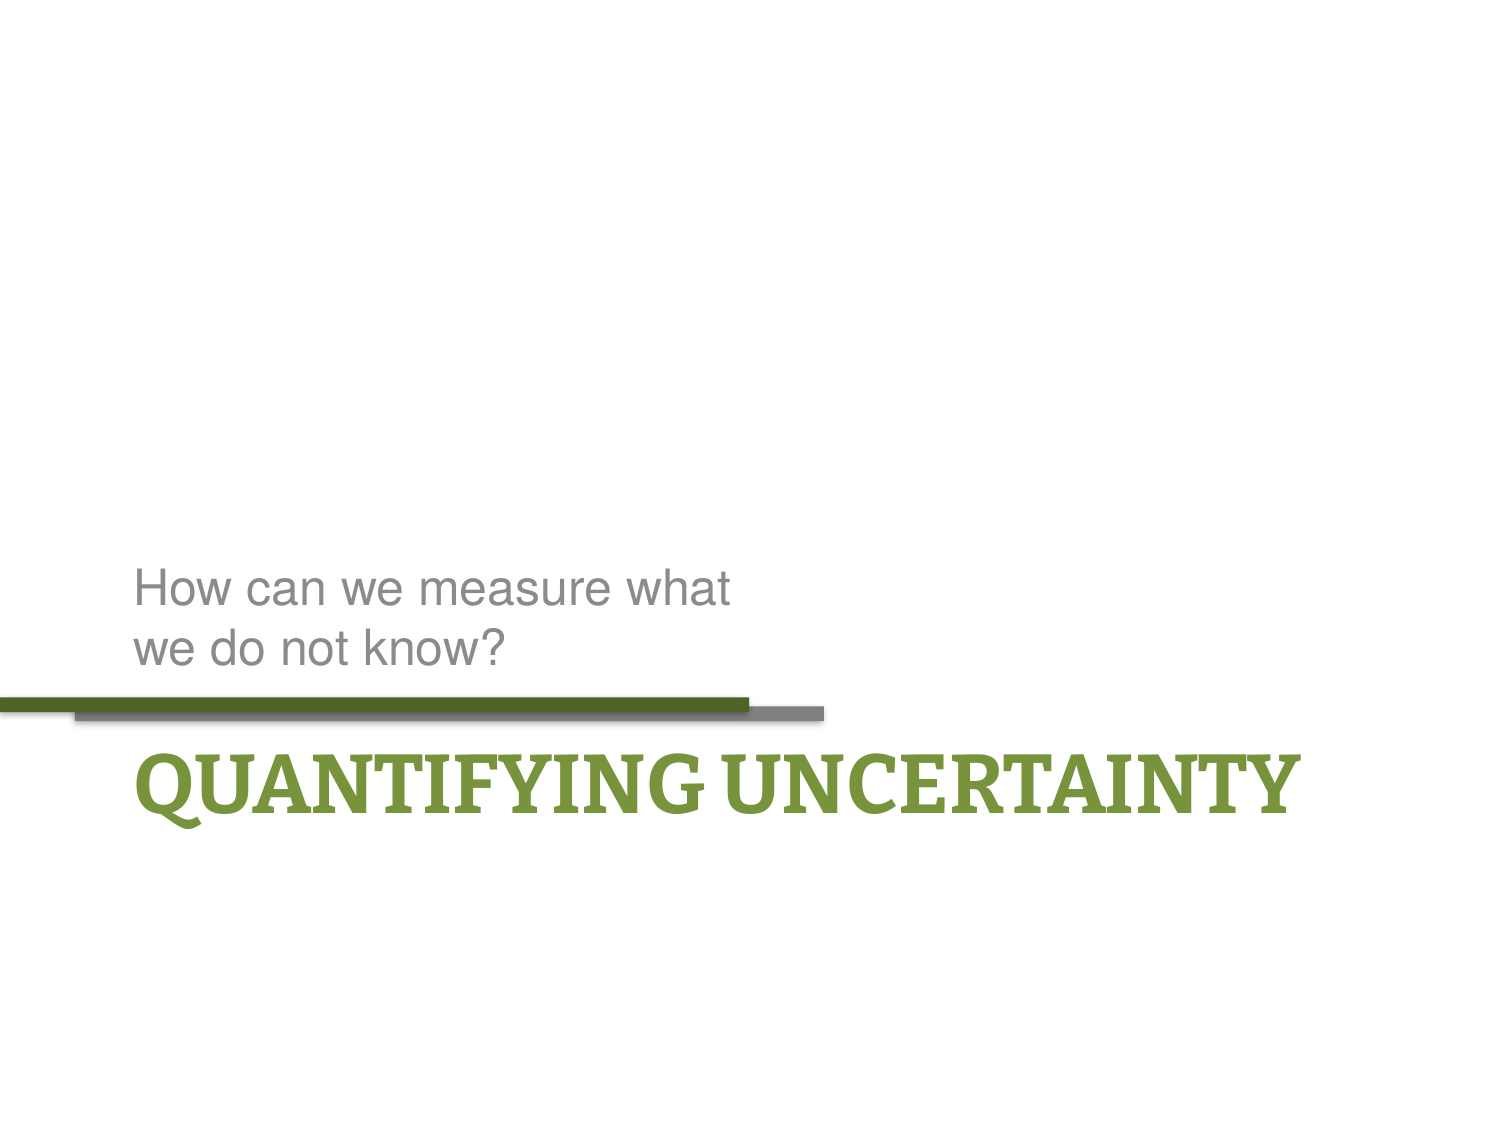

How can we measure what we do not know?

# Quantifying Uncertainty